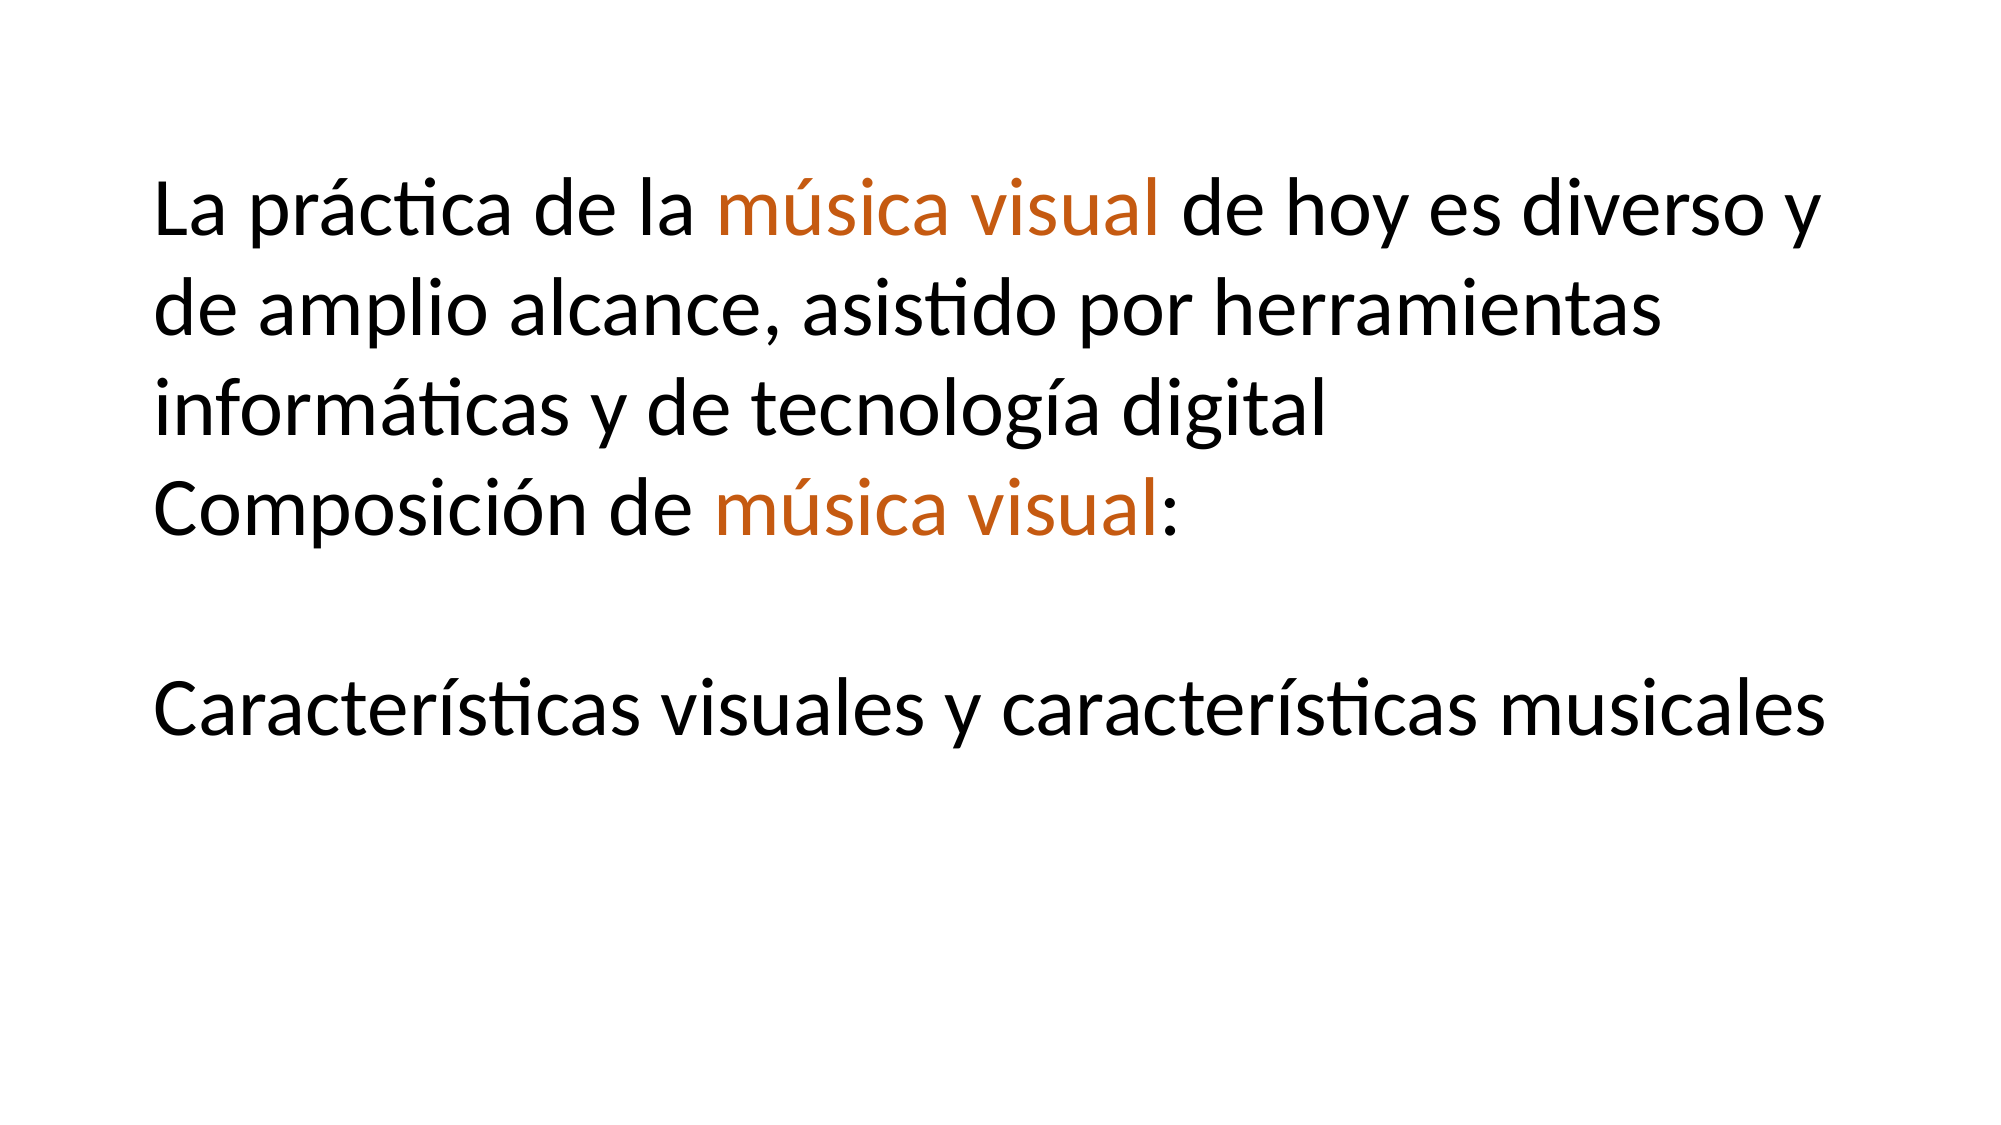

La práctica de la música visual de hoy es diverso y de amplio alcance, asistido por herramientas informáticas y de tecnología digital
Composición de música visual:

Características visuales y características musicales